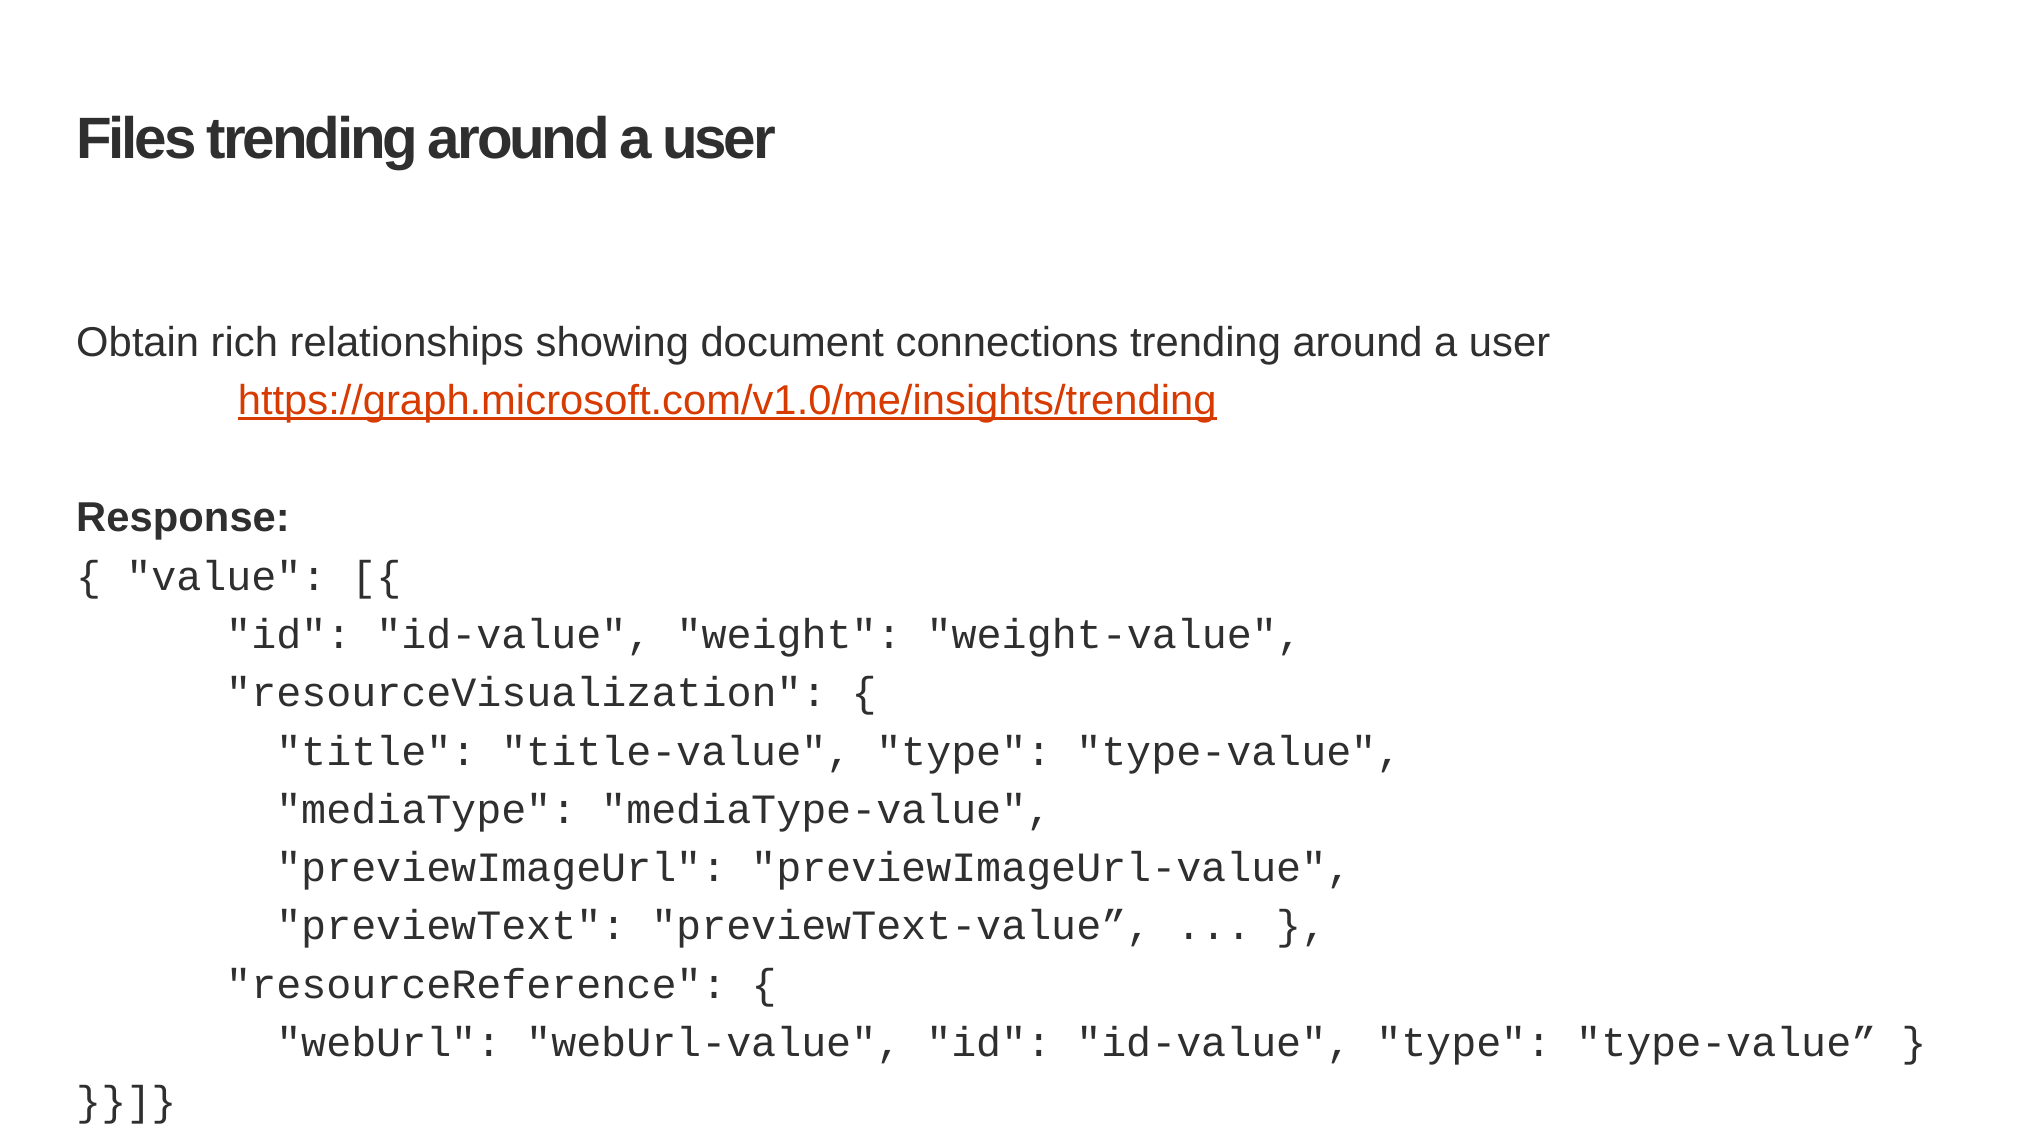

# Files trending around a user
Obtain rich relationships showing document connections trending around a user
	 https://graph.microsoft.com/v1.0/me/insights/trending

Response:
{ "value": [{
      "id": "id-value", "weight": "weight-value",
      "resourceVisualization": {
        "title": "title-value", "type": "type-value",
        "mediaType": "mediaType-value",
        "previewImageUrl": "previewImageUrl-value",
        "previewText": "previewText-value”, ... },
      "resourceReference": {
        "webUrl": "webUrl-value", "id": "id-value", "type": "type-value” }
}}]}